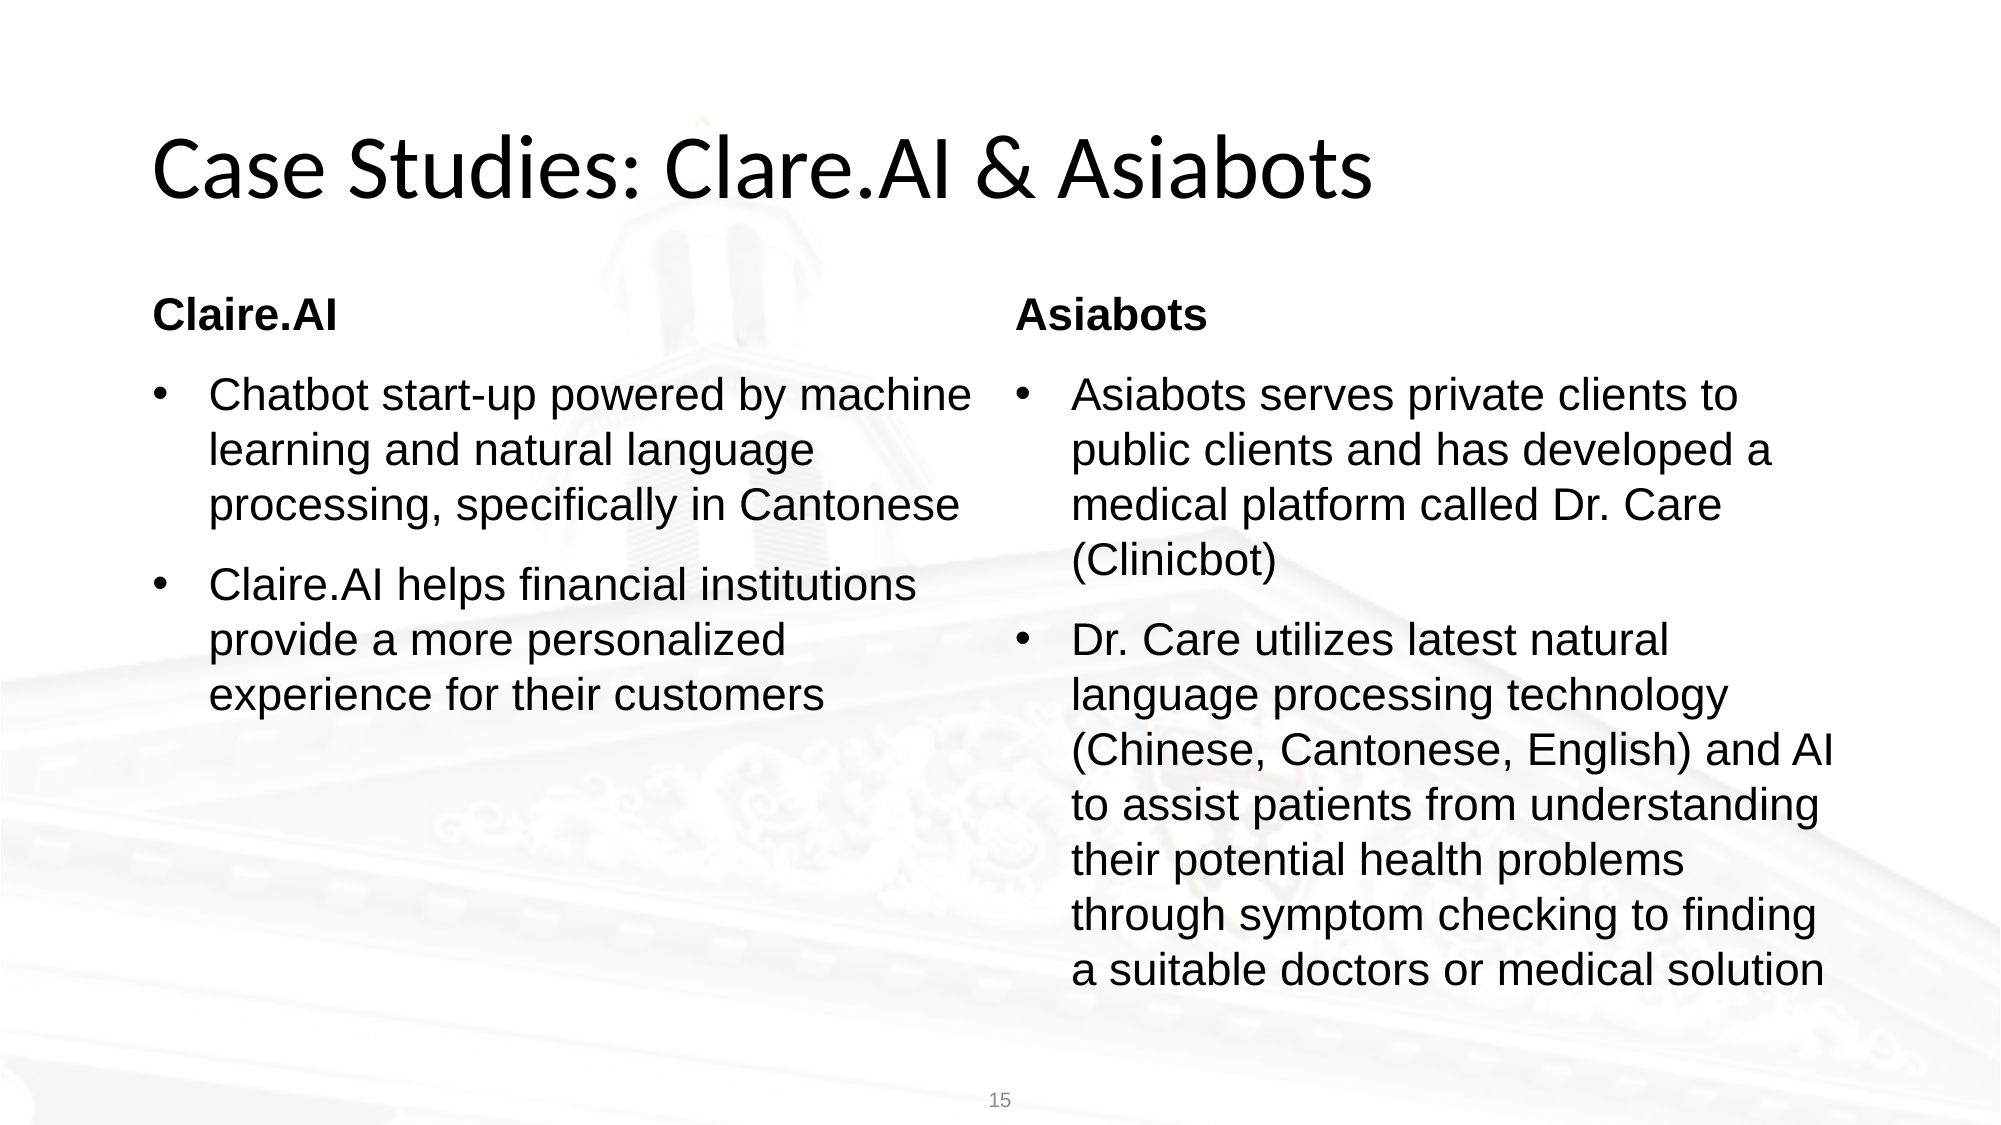

# Case Studies: Clare.AI & Asiabots
Claire.AI
Chatbot start-up powered by machine learning and natural language processing, specifically in Cantonese
Claire.AI helps financial institutions provide a more personalized experience for their customers
Asiabots
Asiabots serves private clients to public clients and has developed a medical platform called Dr. Care (Clinicbot)
Dr. Care utilizes latest natural language processing technology (Chinese, Cantonese, English) and AI to assist patients from understanding their potential health problems through symptom checking to finding a suitable doctors or medical solution
15